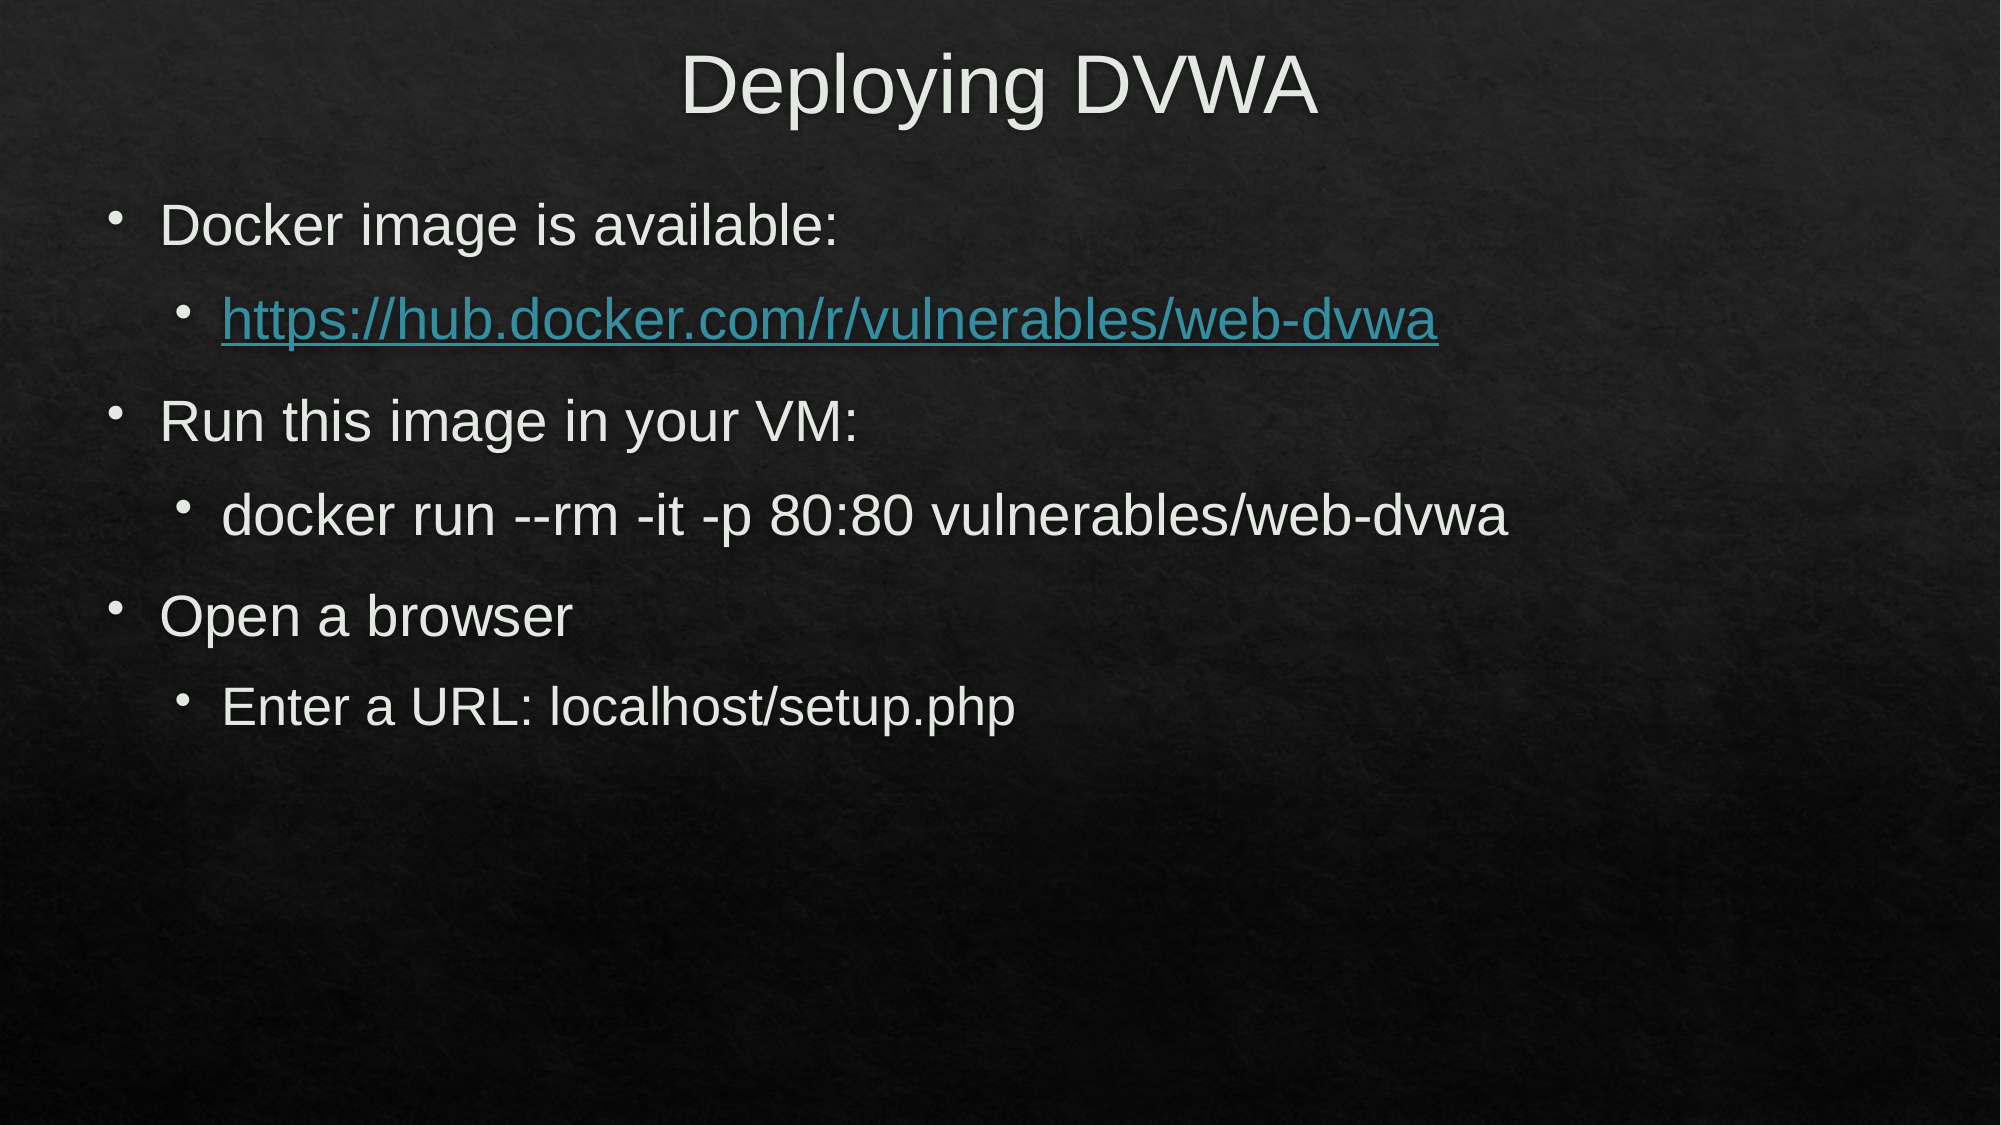

# Deploying DVWA
Docker image is available:
https://hub.docker.com/r/vulnerables/web-dvwa
Run this image in your VM:
docker run --rm -it -p 80:80 vulnerables/web-dvwa
Open a browser
Enter a URL: localhost/setup.php